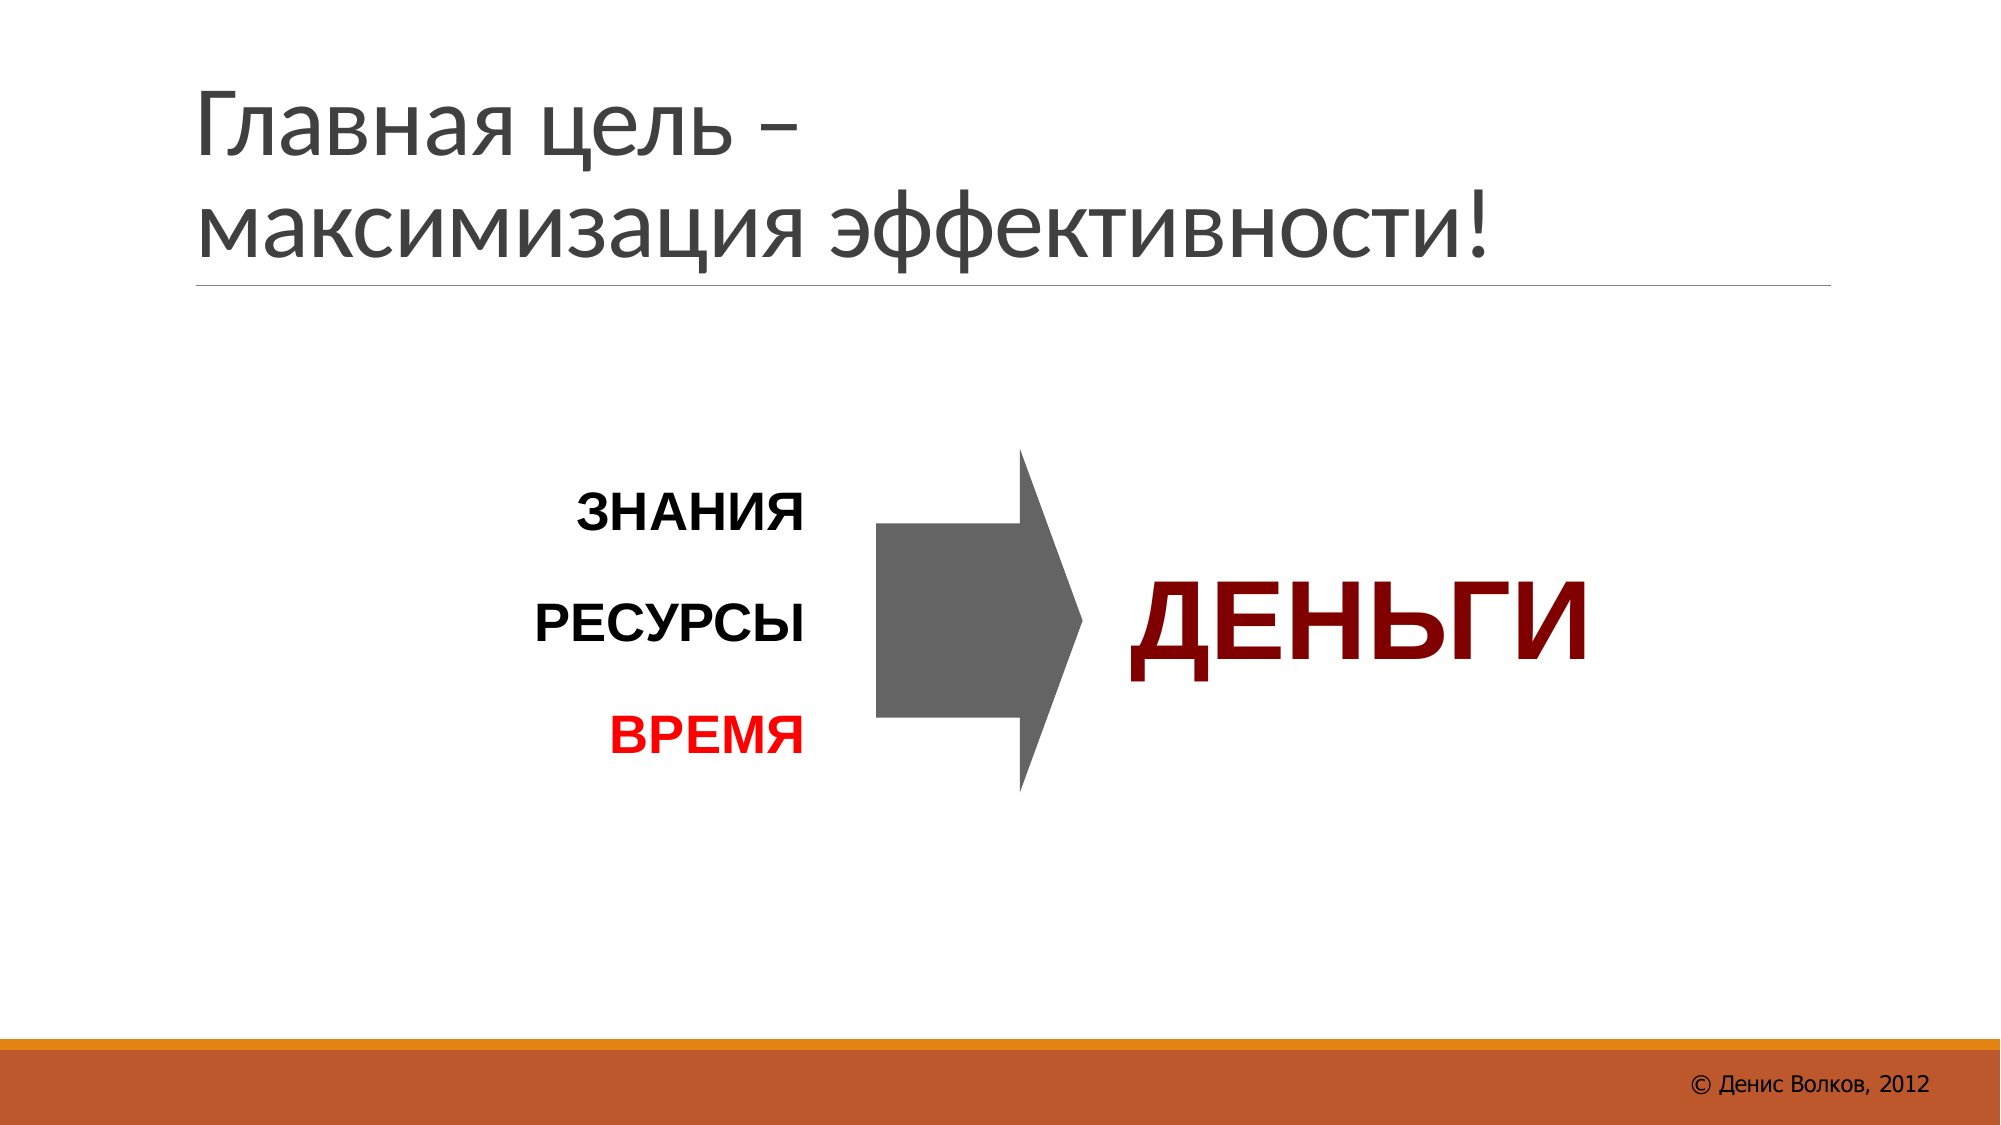

# Главная цель – максимизация эффективности!

ЗНАНИЯ
РЕСУРСЫ
ВРЕМЯ
ДЕНЬГИ
© Денис Волков, 2012